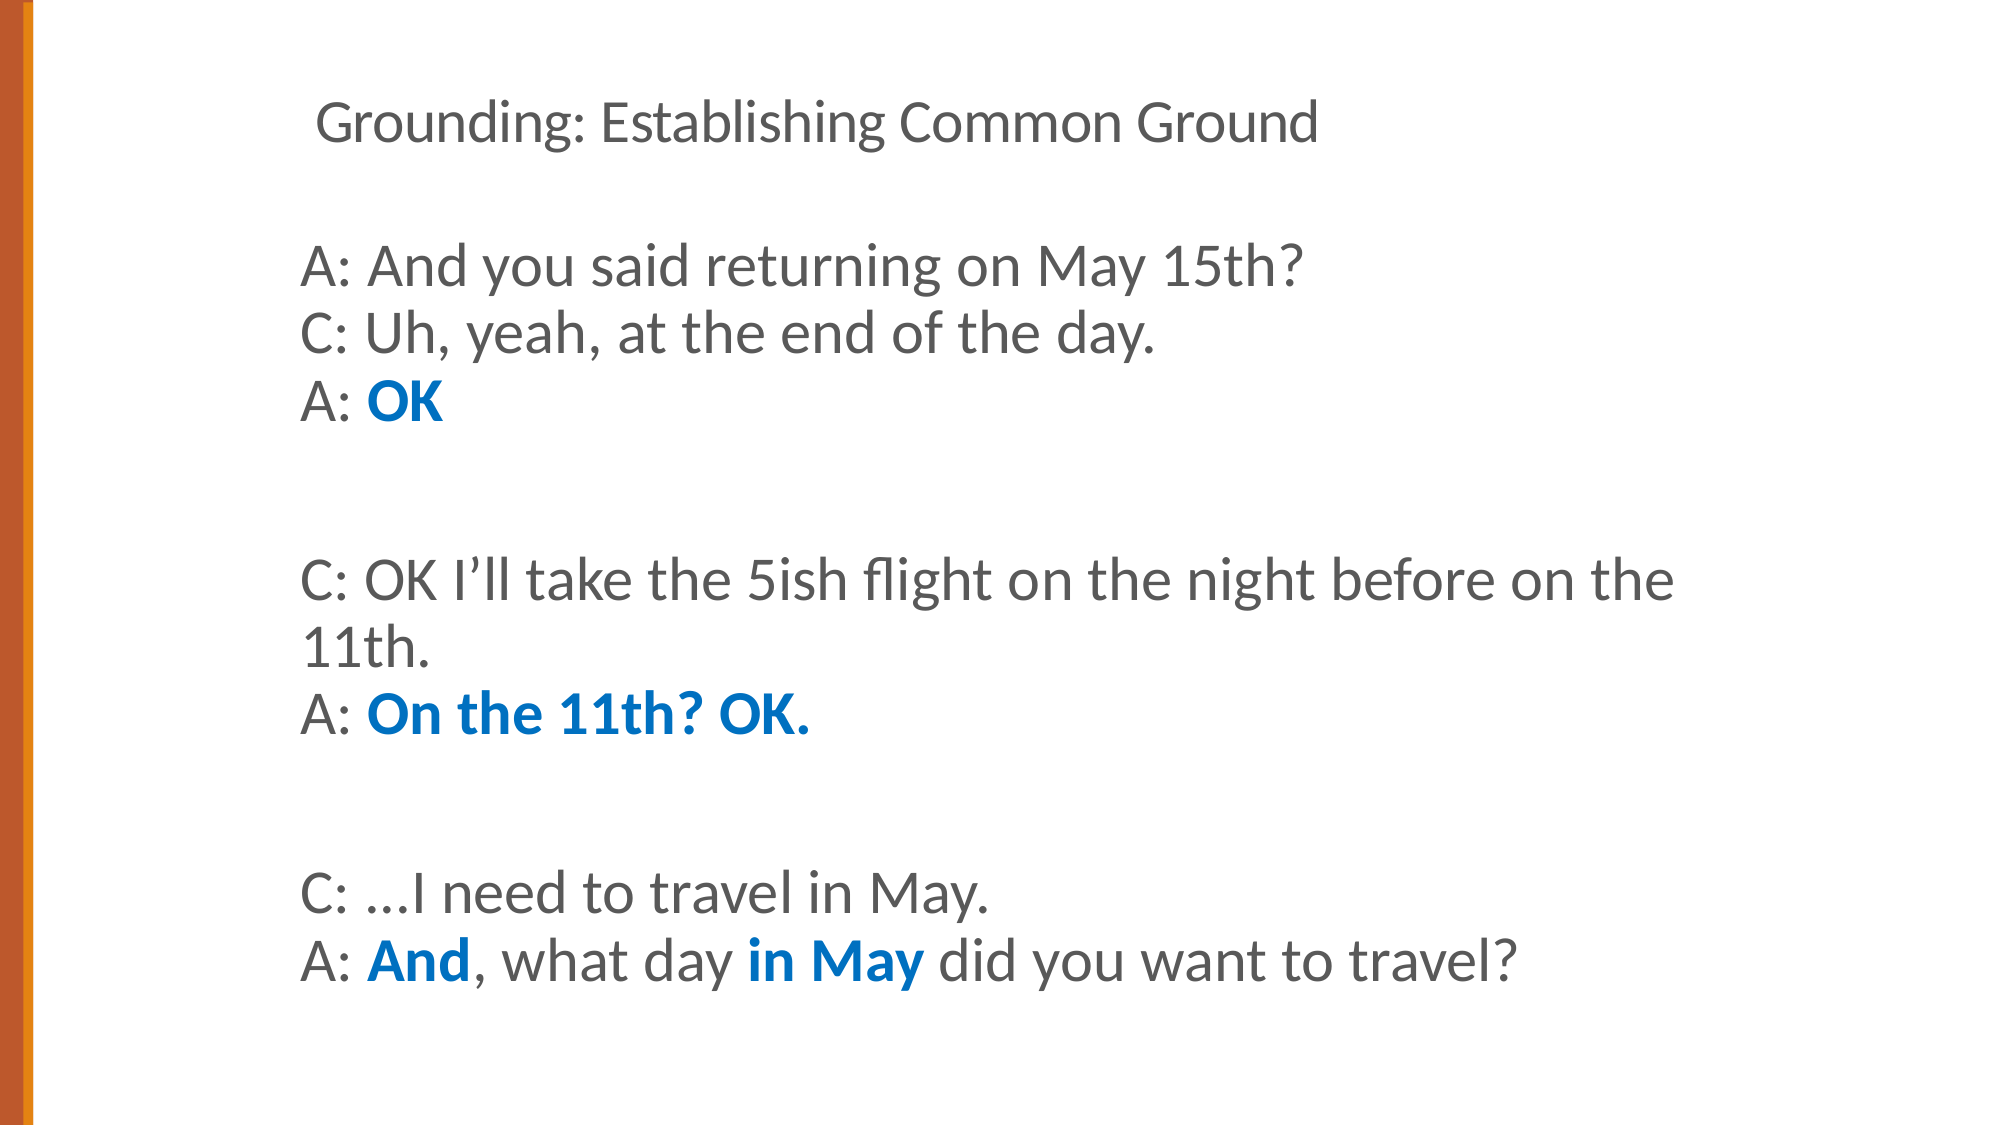

# Grounding: Establishing Common Ground
A: And you said returning on May 15th?
C: Uh, yeah, at the end of the day.
A: OK

C: OK I’ll take the 5ish flight on the night before on the 11th.
A: On the 11th? OK.

C: ...I need to travel in May.
A: And, what day in May did you want to travel?